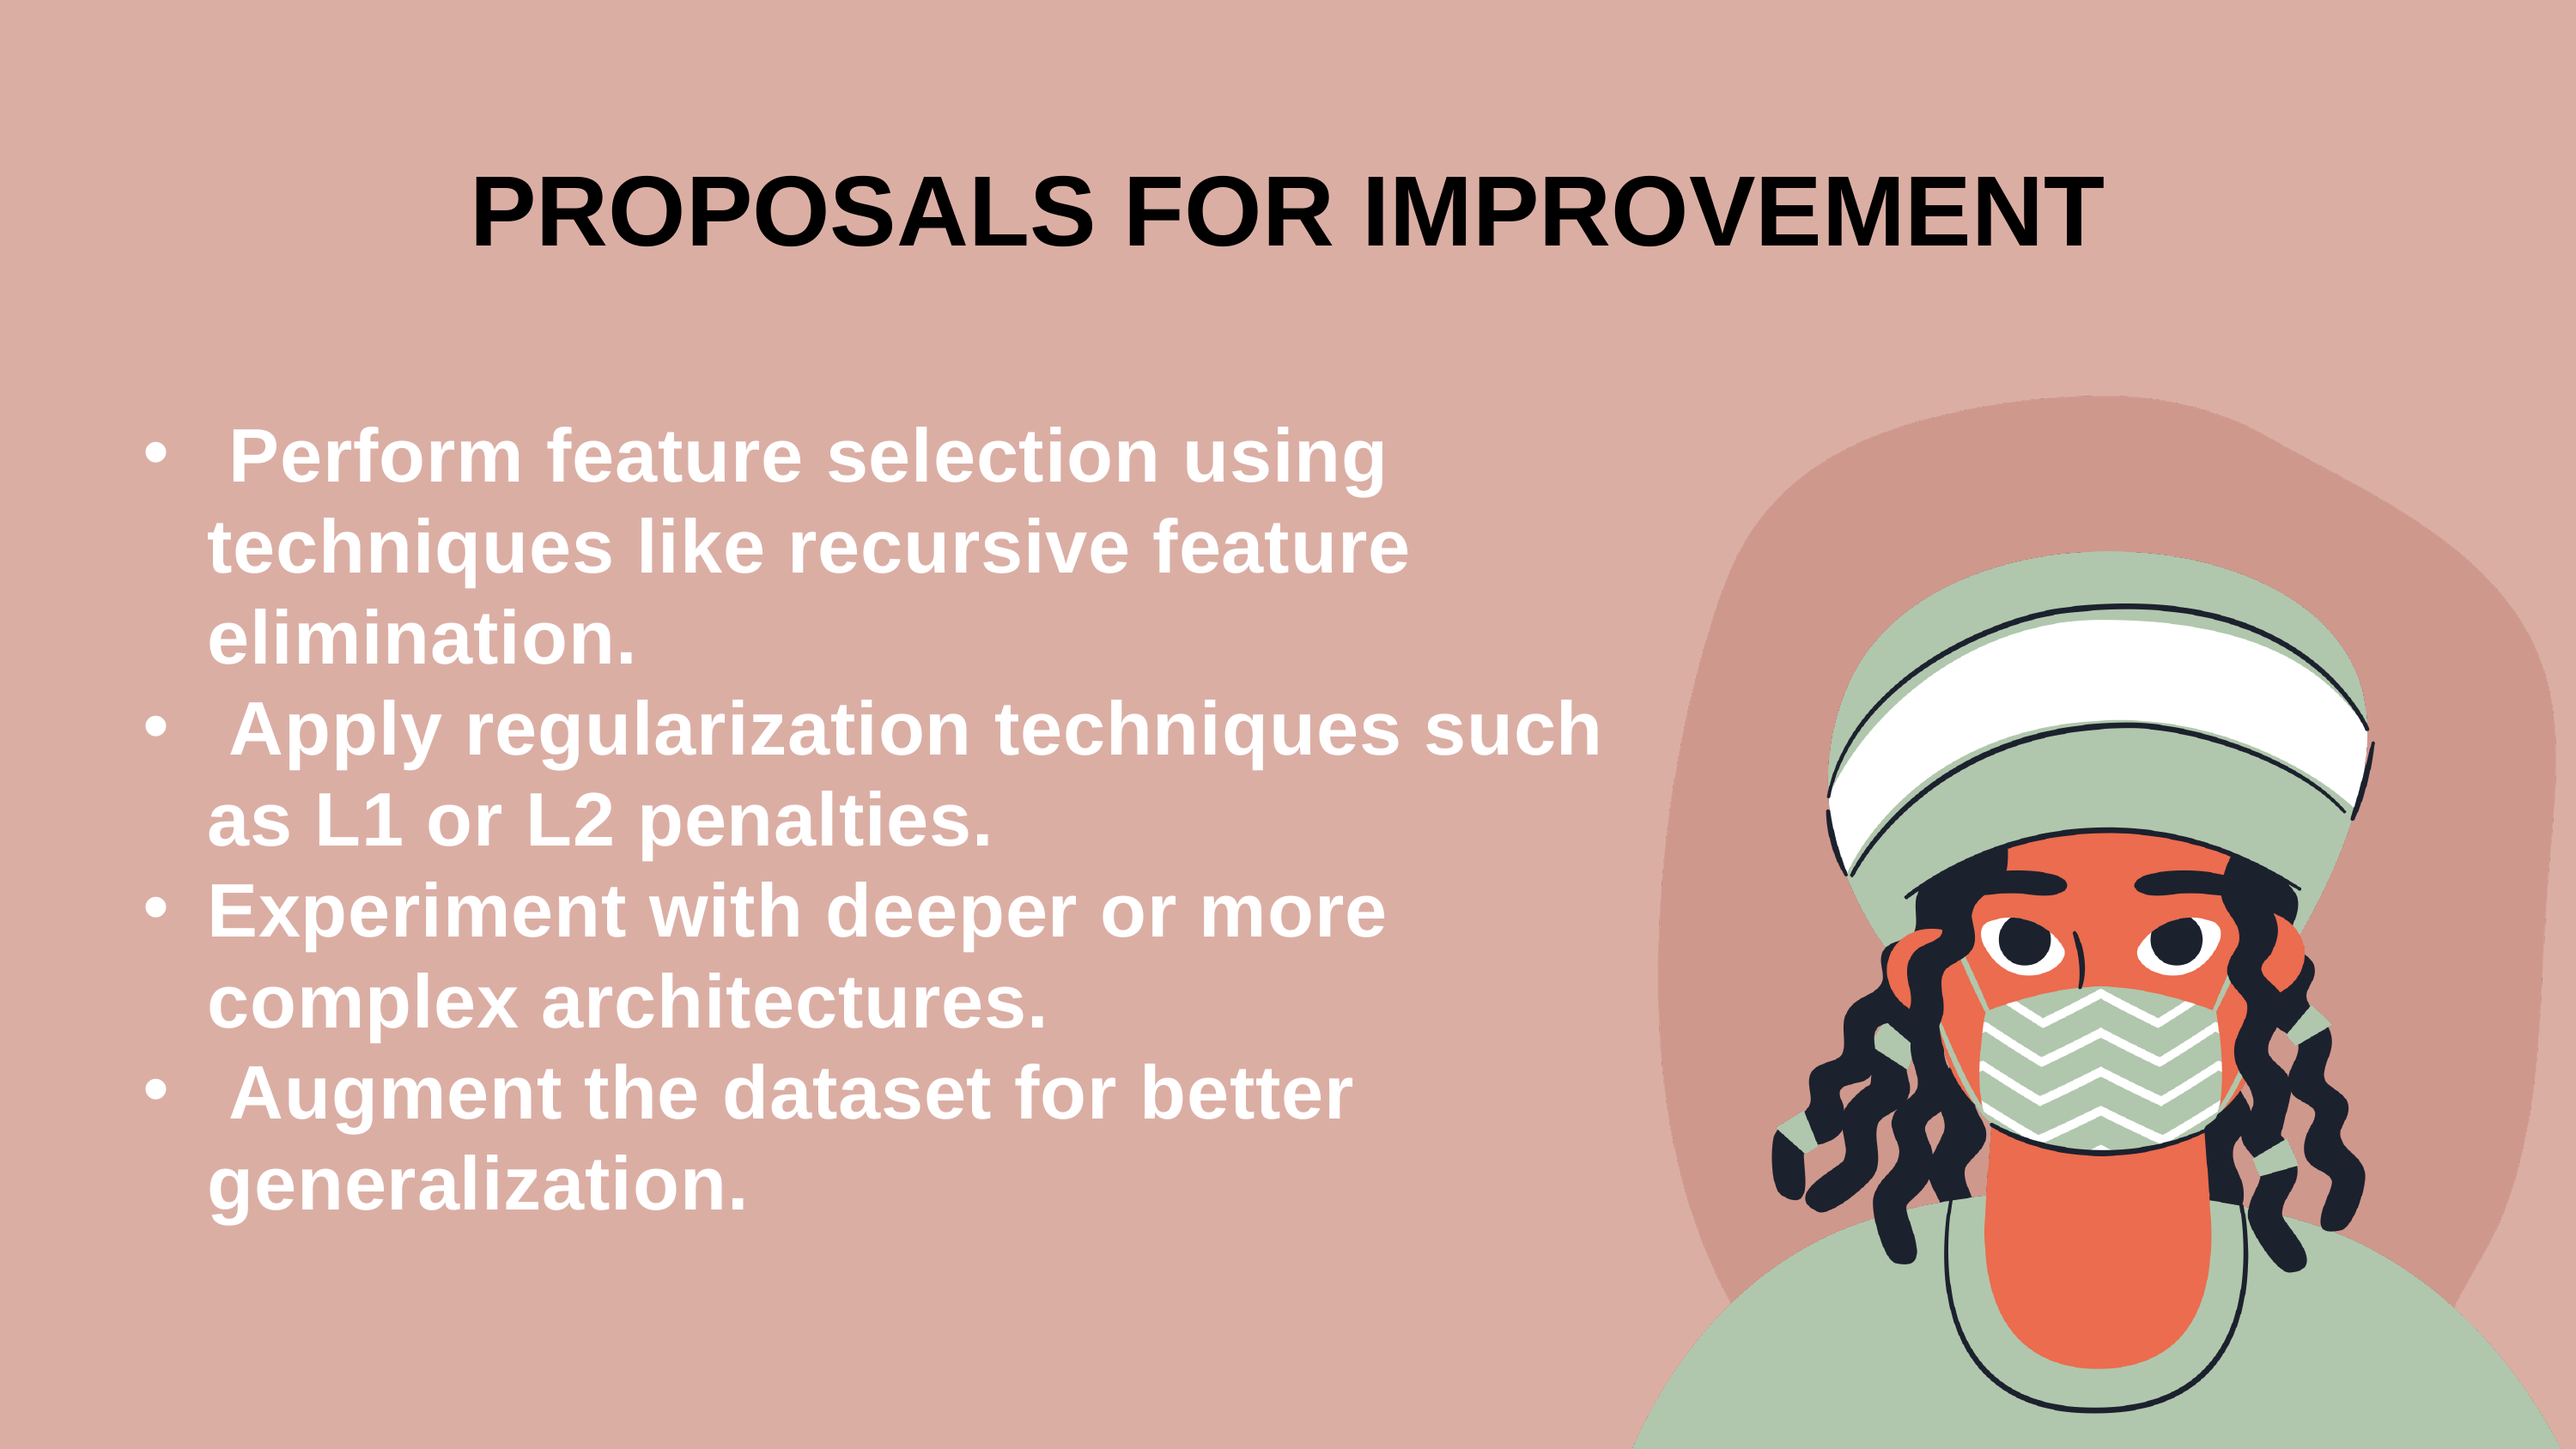

PROPOSALS FOR IMPROVEMENT

 Perform feature selection using techniques like recursive feature elimination.
 Apply regularization techniques such as L1 or L2 penalties.
Experiment with deeper or more complex architectures.
 Augment the dataset for better generalization.